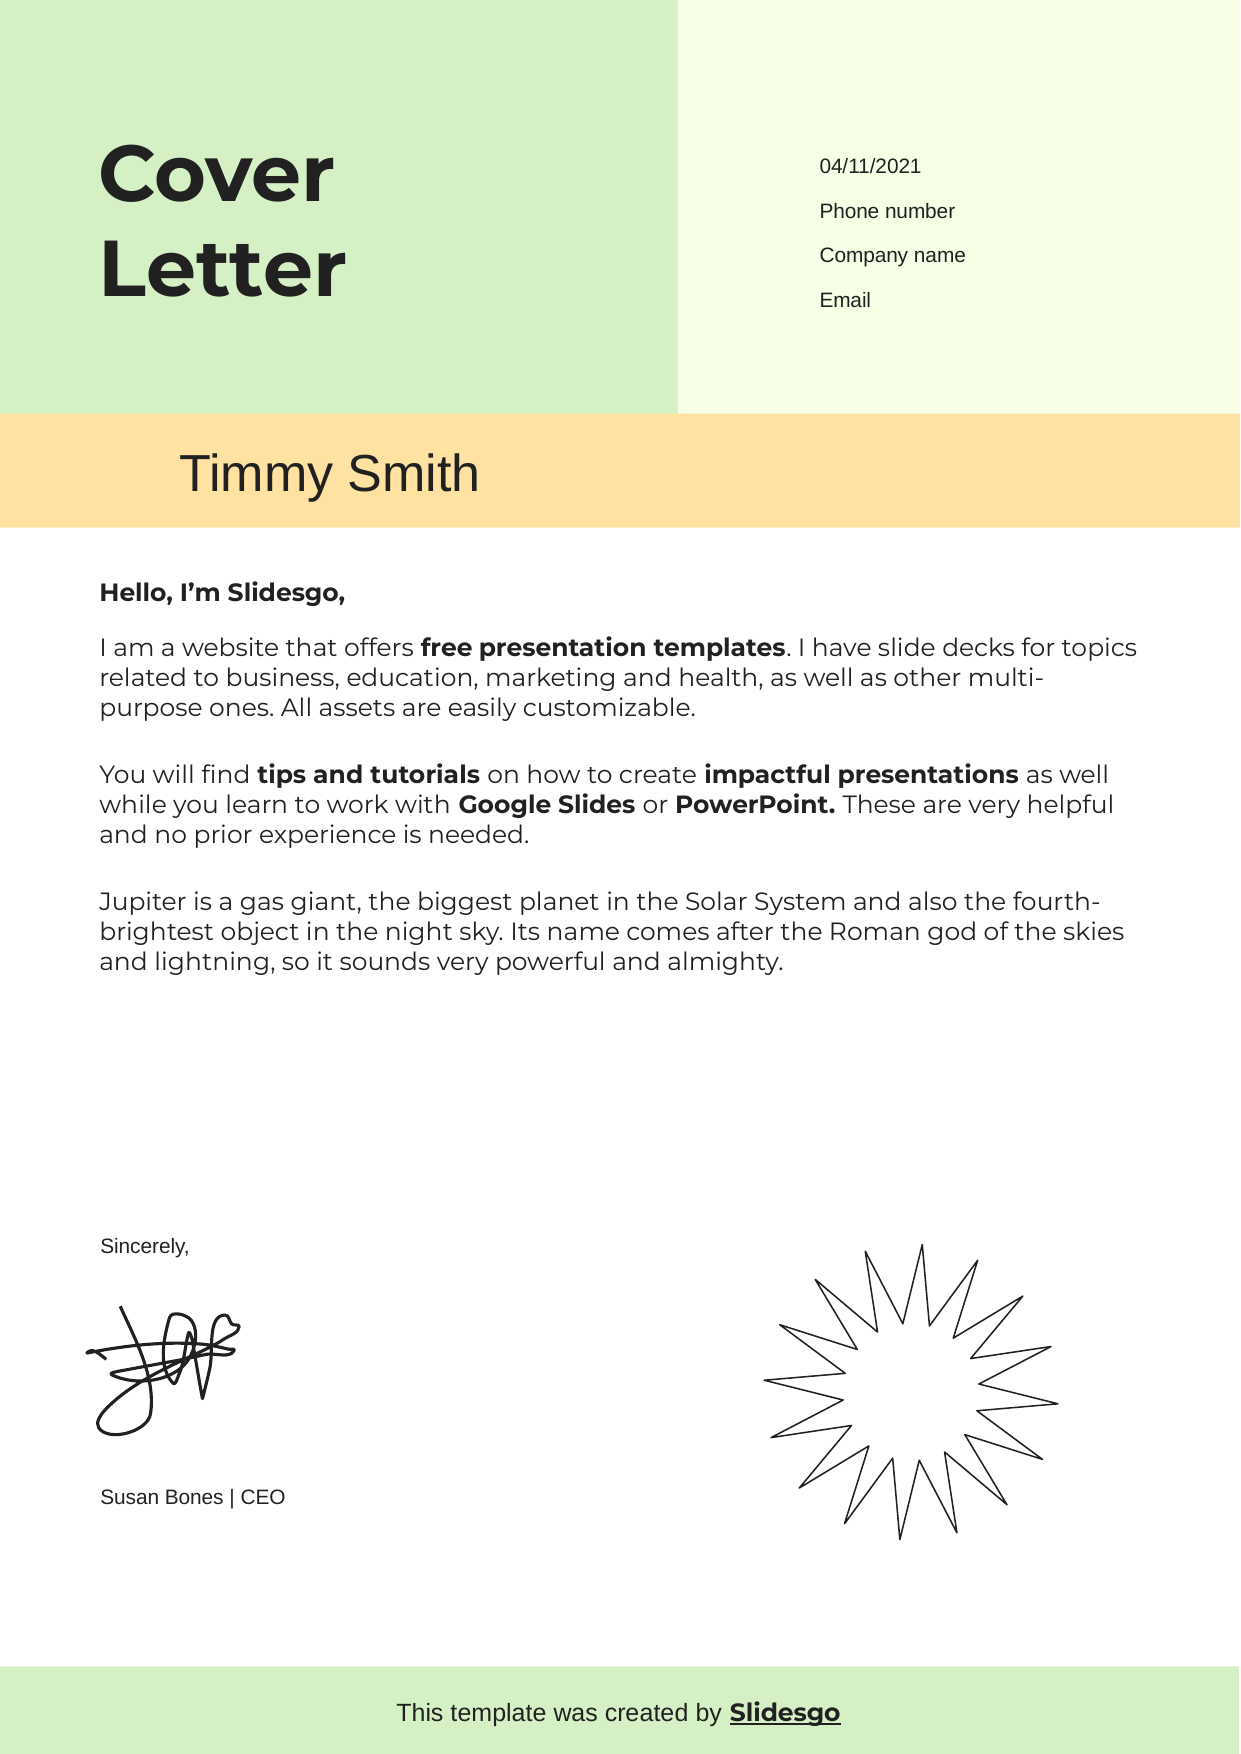

# Cover Letter
04/11/2021
Phone number
Company name
Email
Timmy Smith
Hello, I’m Slidesgo,
I am a website that offers free presentation templates. I have slide decks for topics related to business, education, marketing and health, as well as other multi-purpose ones. All assets are easily customizable.
You will find tips and tutorials on how to create impactful presentations as well while you learn to work with Google Slides or PowerPoint. These are very helpful and no prior experience is needed.
Jupiter is a gas giant, the biggest planet in the Solar System and also the fourth-brightest object in the night sky. Its name comes after the Roman god of the skies and lightning, so it sounds very powerful and almighty.
Sincerely,

Susan Bones | CEO